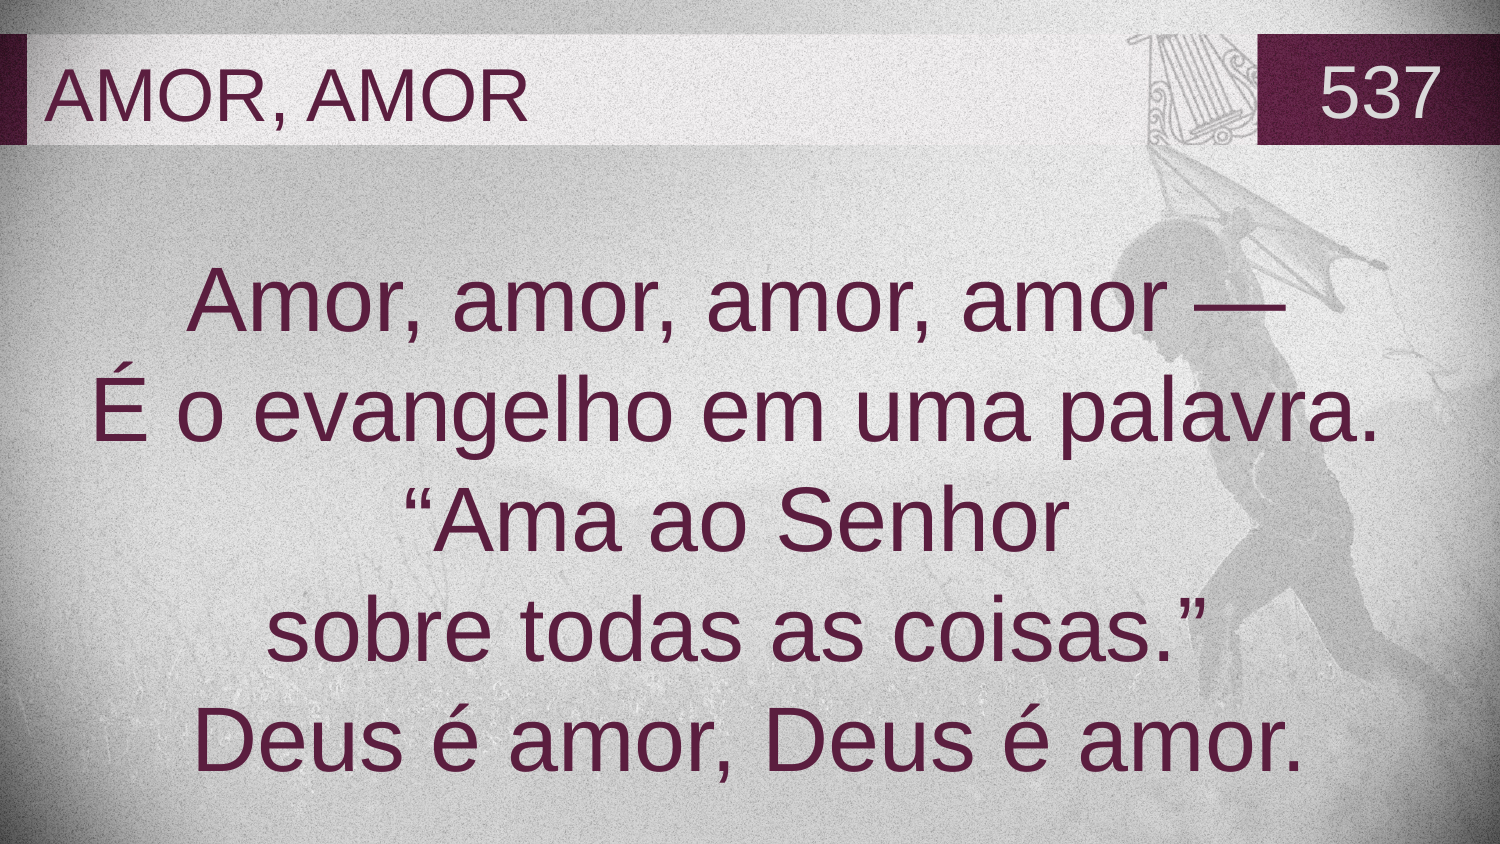

# AMOR, AMOR
537
Amor, amor, amor, amor —
É o evangelho em uma palavra.
“Ama ao Senhor
sobre todas as coisas.”
Deus é amor, Deus é amor.